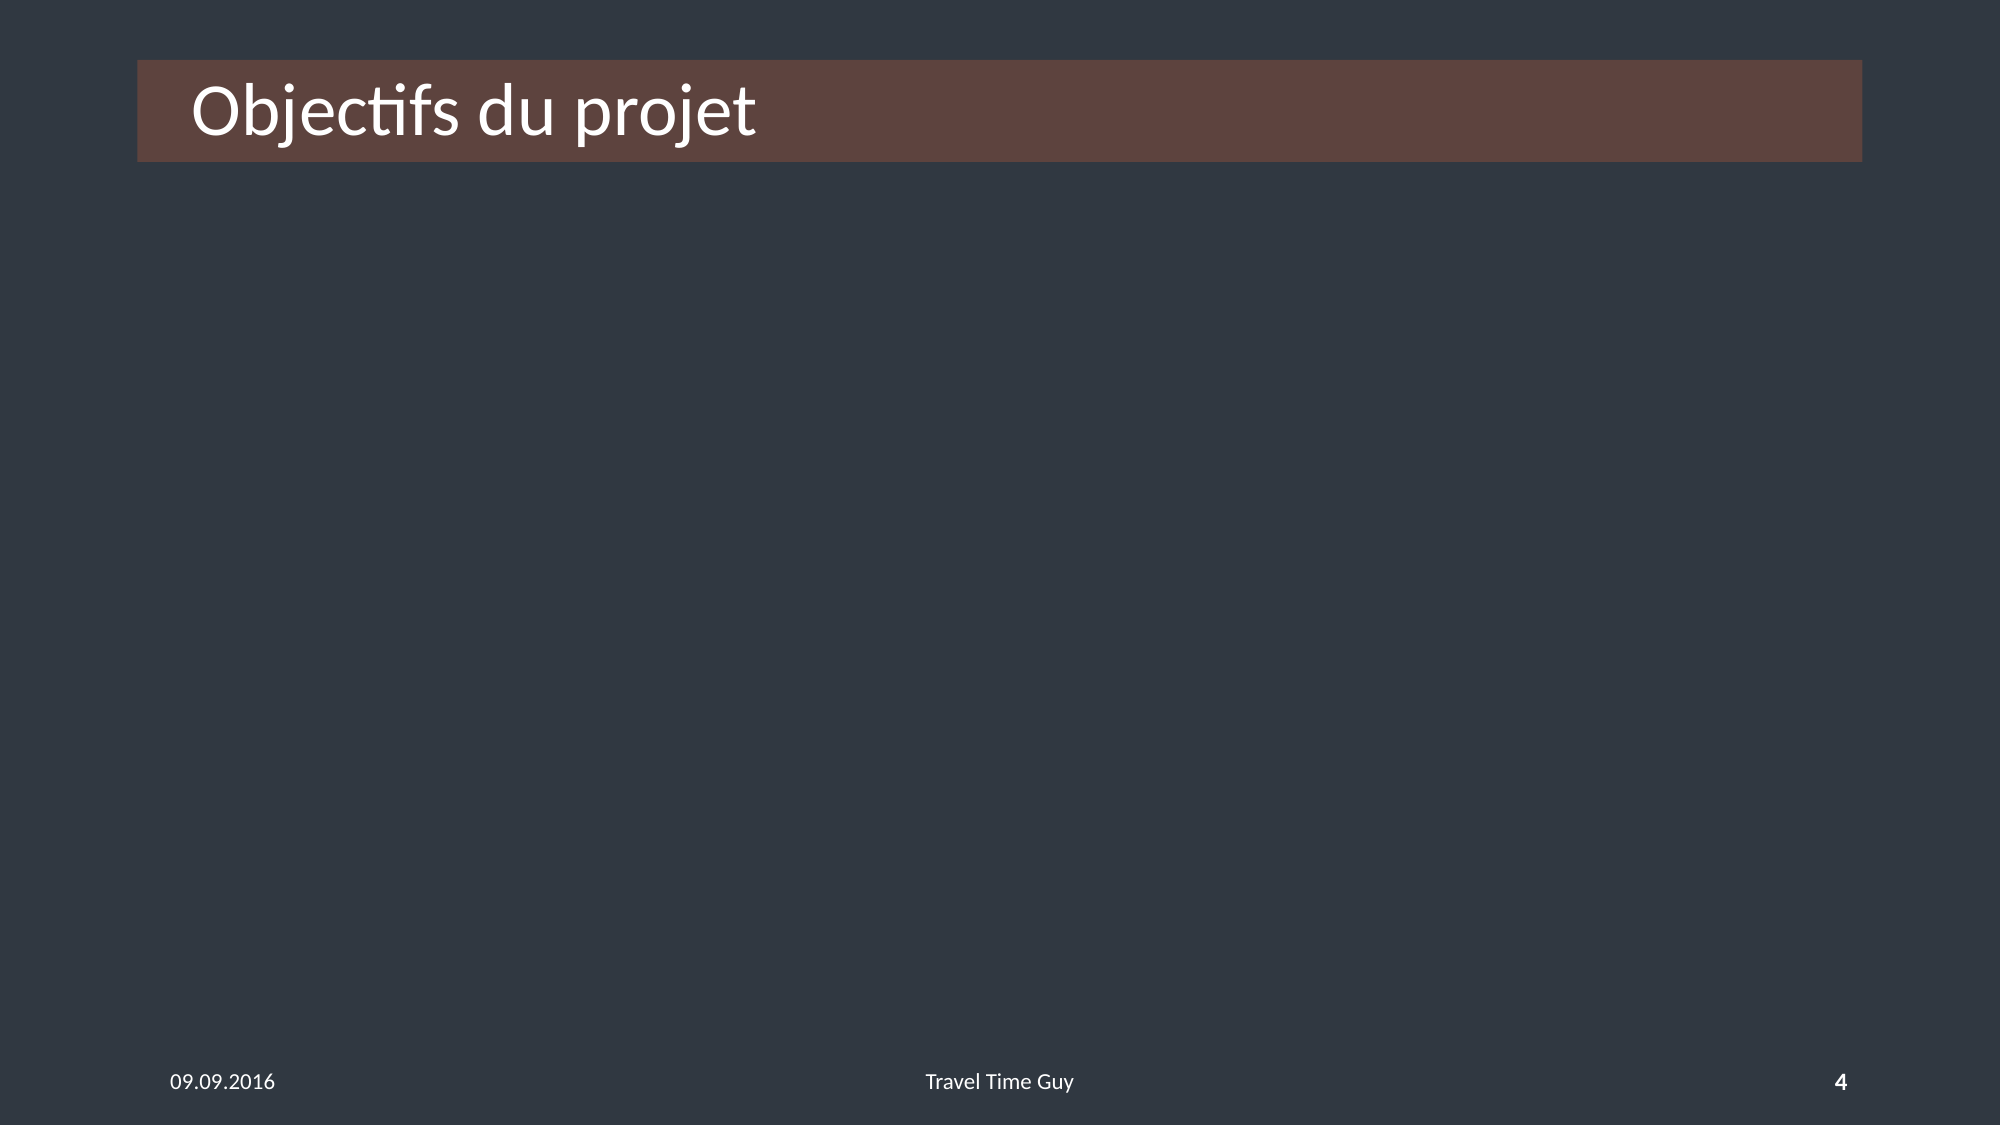

# Objectifs du projet

09.09.2016
Travel Time Guy
4